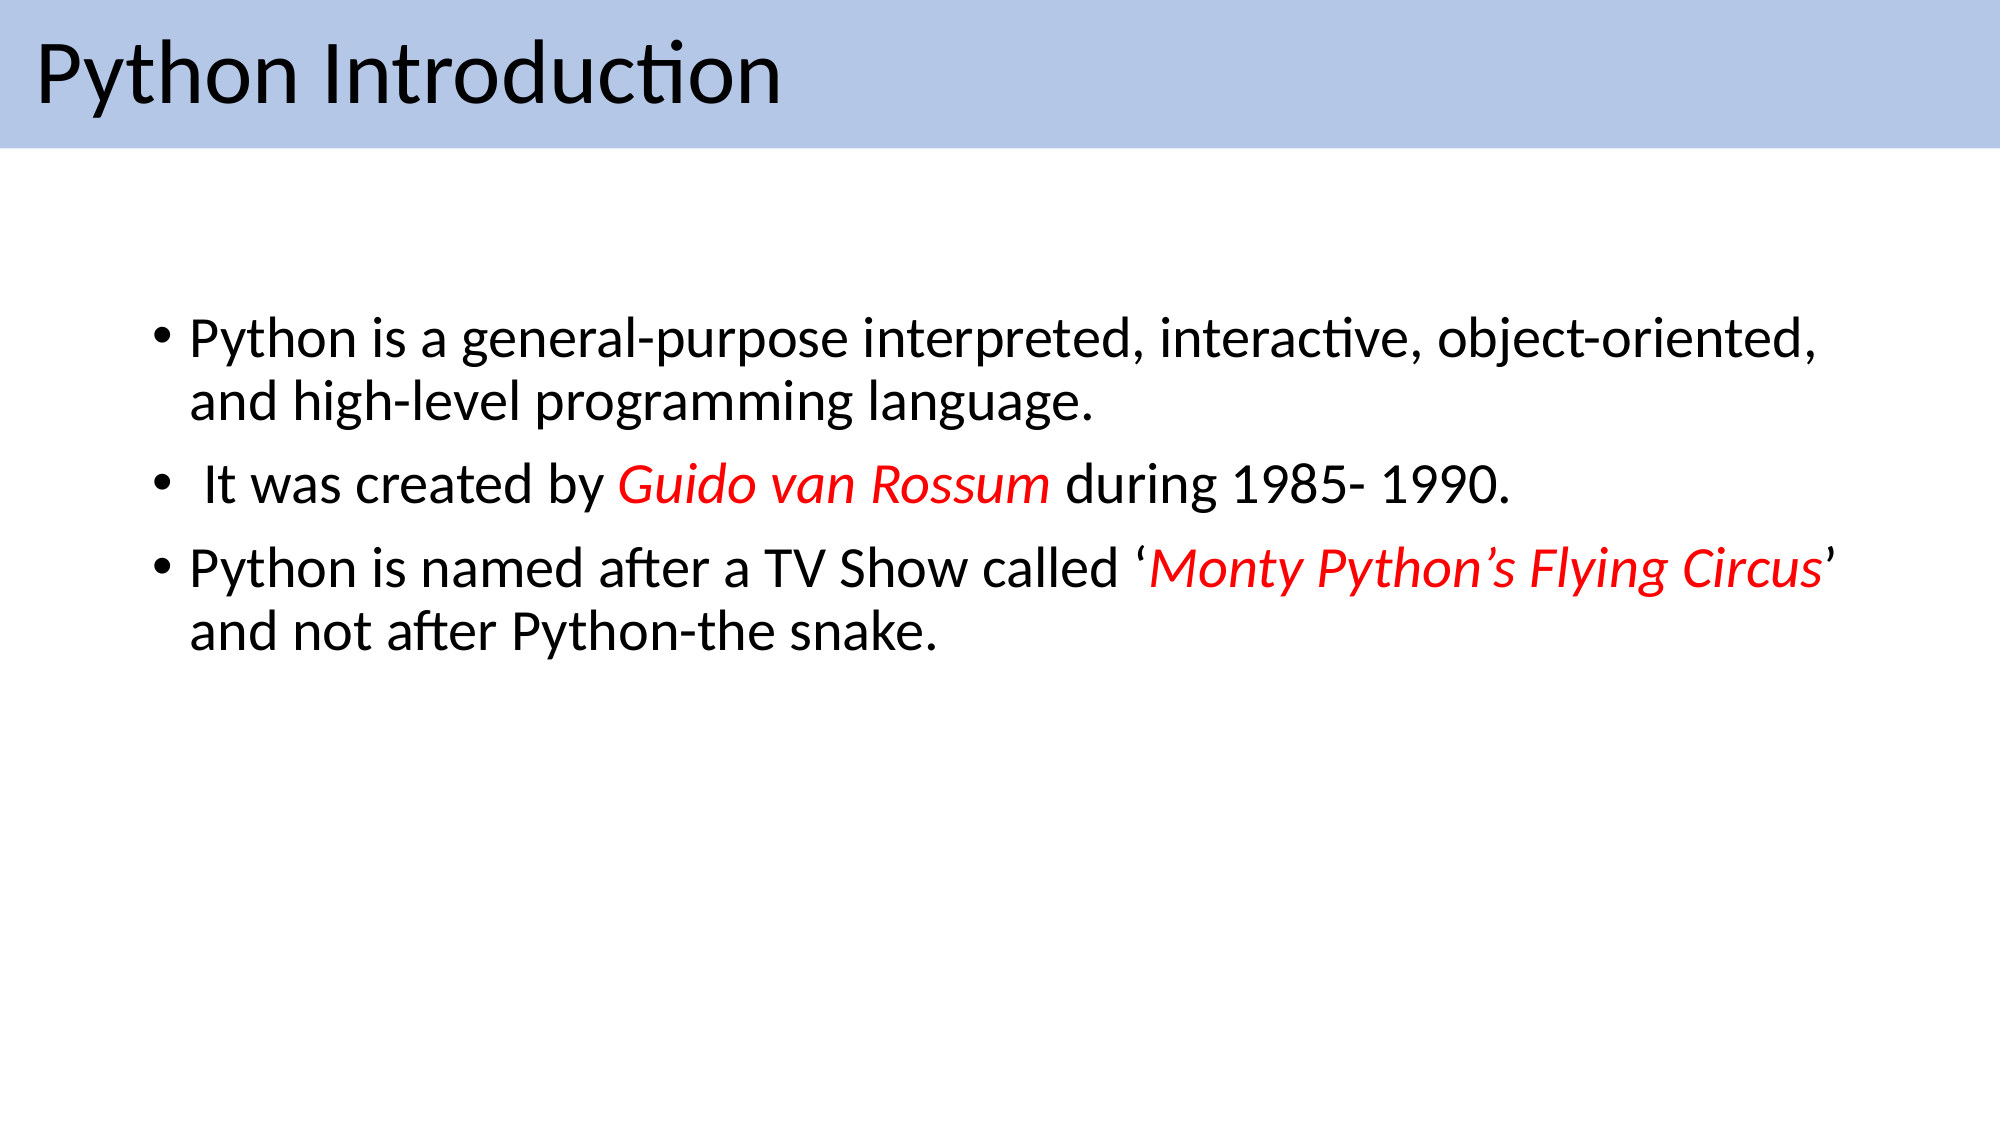

# Python Introduction
Python is a general-purpose interpreted, interactive, object-oriented, and high-level programming language.
 It was created by Guido van Rossum during 1985- 1990.
Python is named after a TV Show called ‘Monty Python’s Flying Circus’ and not after Python-the snake.